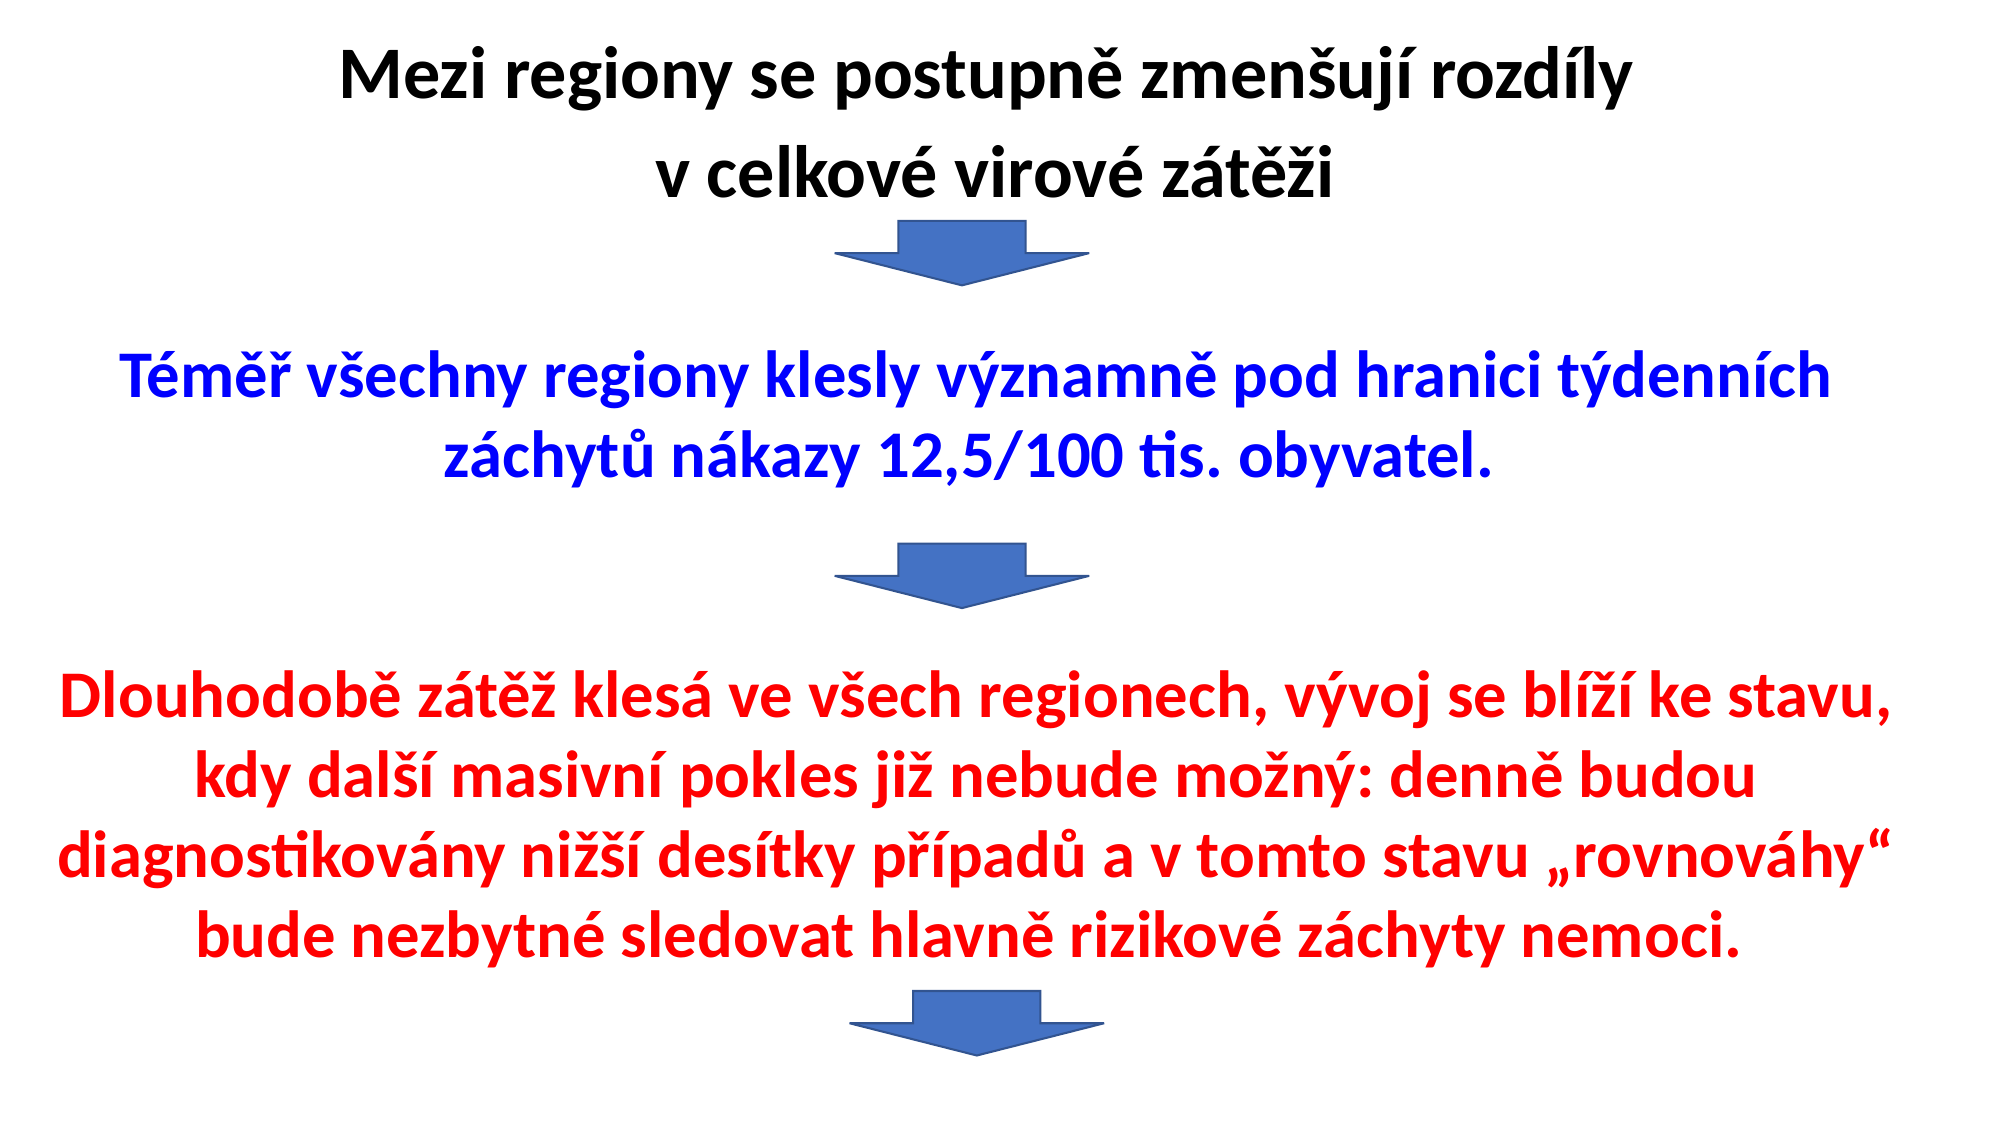

Mezi regiony se postupně zmenšují rozdíly
v celkové virové zátěži

Téměř všechny regiony klesly významně pod hranici týdenních záchytů nákazy 12,5/100 tis. obyvatel.

Dlouhodobě zátěž klesá ve všech regionech, vývoj se blíží ke stavu, kdy další masivní pokles již nebude možný: denně budou diagnostikovány nižší desítky případů a v tomto stavu „rovnováhy“ bude nezbytné sledovat hlavně rizikové záchyty nemoci.